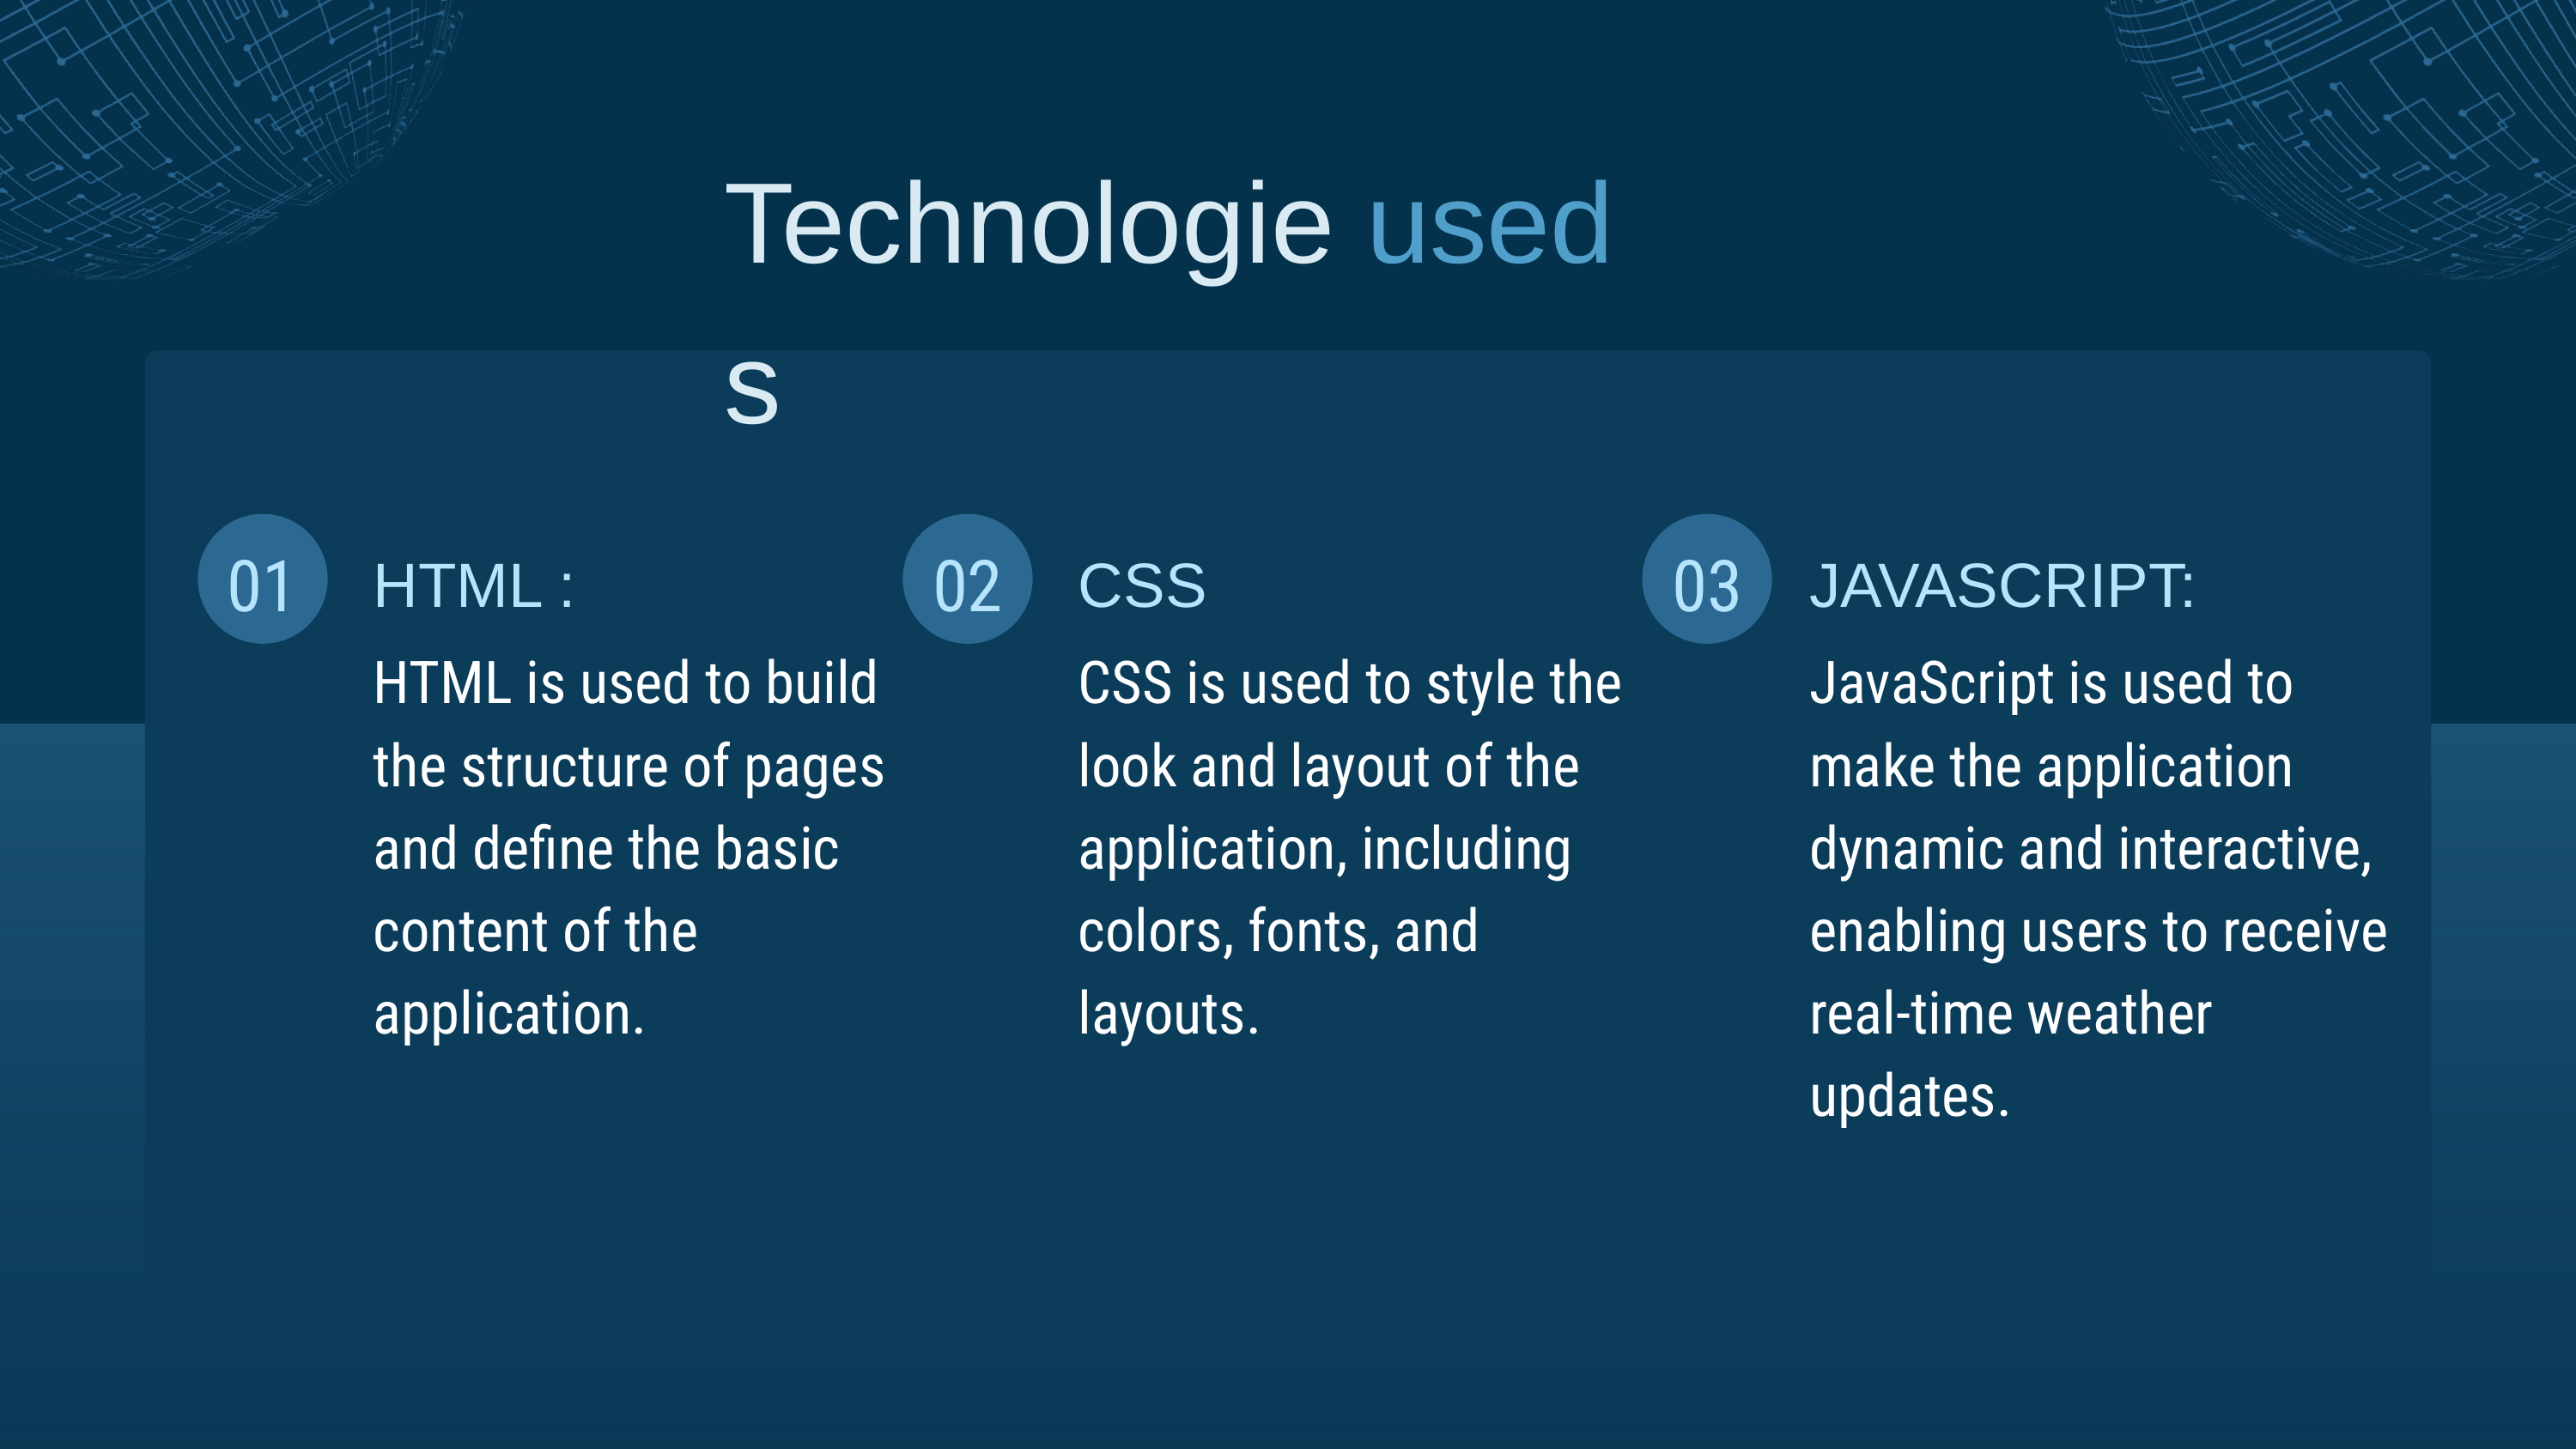

used
Technologies

01
02
03
HTML :
CSS
JAVASCRIPT:
HTML is used to build the structure of pages and define the basic content of the application.
CSS is used to style the look and layout of the application, including colors, fonts, and layouts.
JavaScript is used to make the application dynamic and interactive, enabling users to receive real-time weather updates.

Learn More